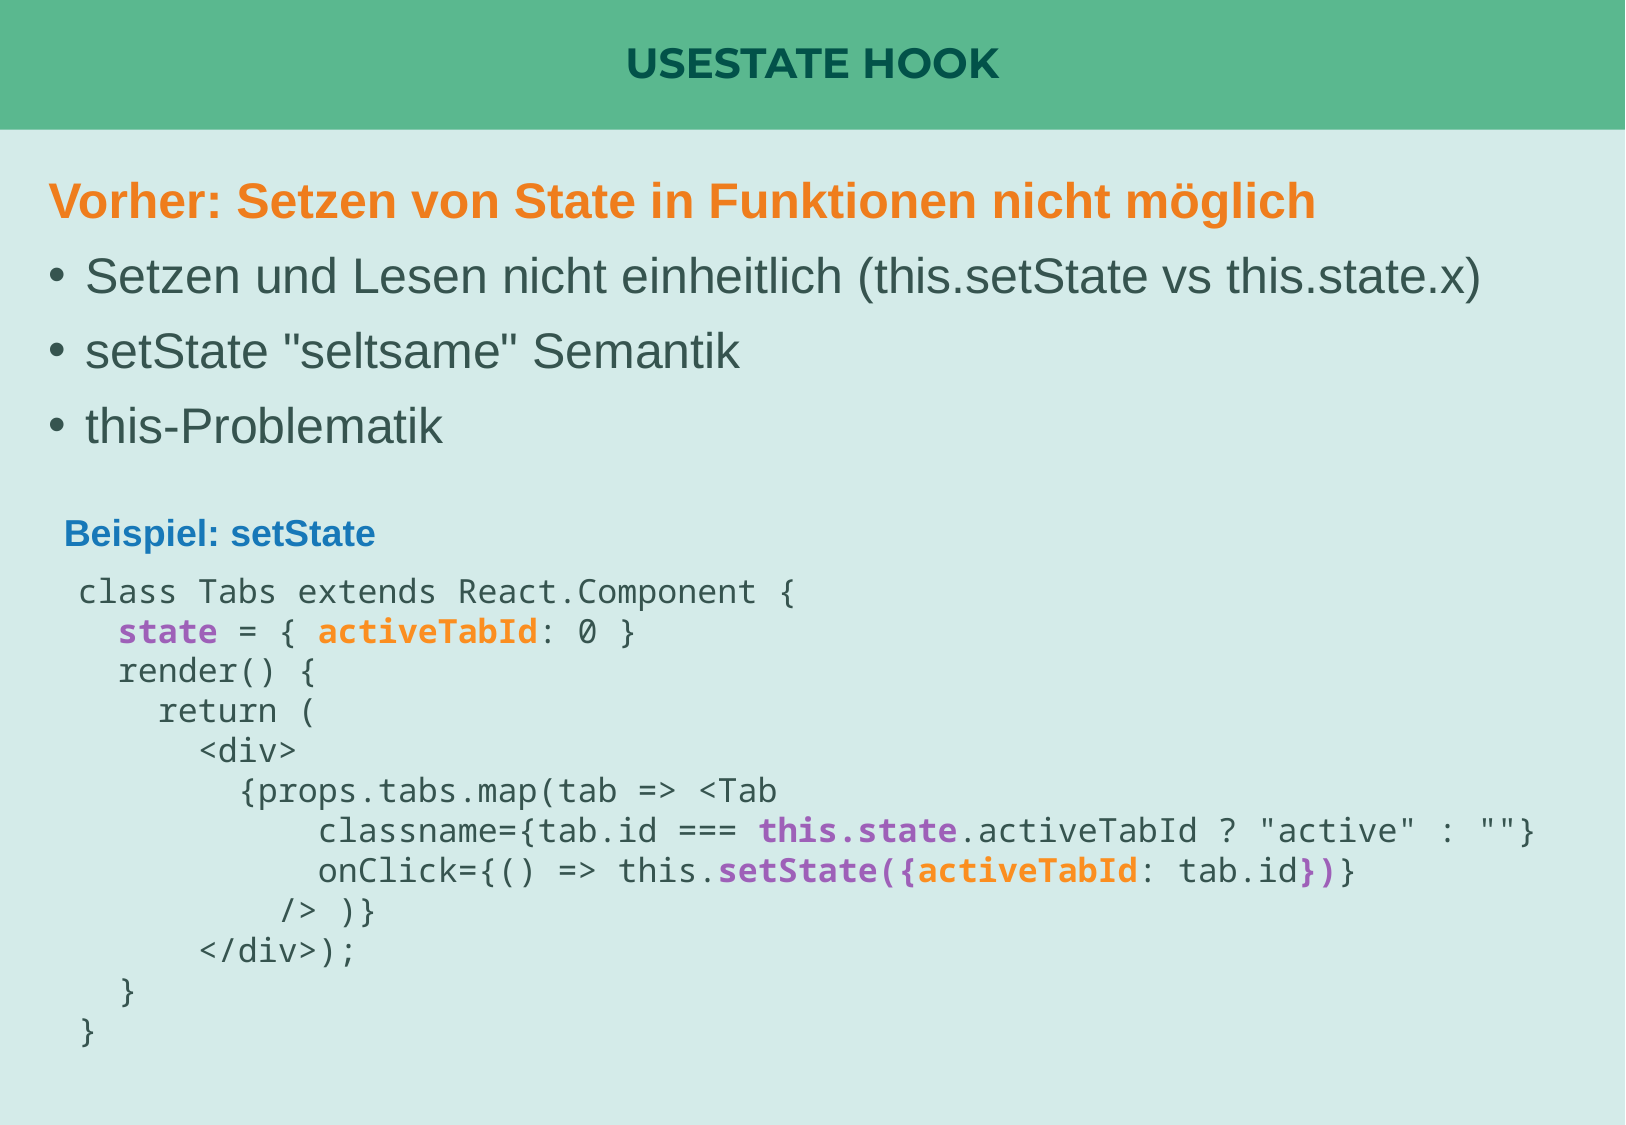

# useState Hook
Vorher: Setzen von State in Funktionen nicht möglich
Setzen und Lesen nicht einheitlich (this.setState vs this.state.x)
setState "seltsame" Semantik
this-Problematik

Beispiel: setState
class Tabs extends React.Component {
  state = { activeTabId: 0 }
  render() {
    return (
      <div>
        {props.tabs.map(tab => <Tab
            classname={tab.id === this.state.activeTabId ? "active" : ""}
            onClick={() => this.setState({activeTabId: tab.id})}
          /> )}
      </div>);
  }
}

Beispiel: ChatPage oder Tabs

Beispiel: UserStatsPage für fetch ?